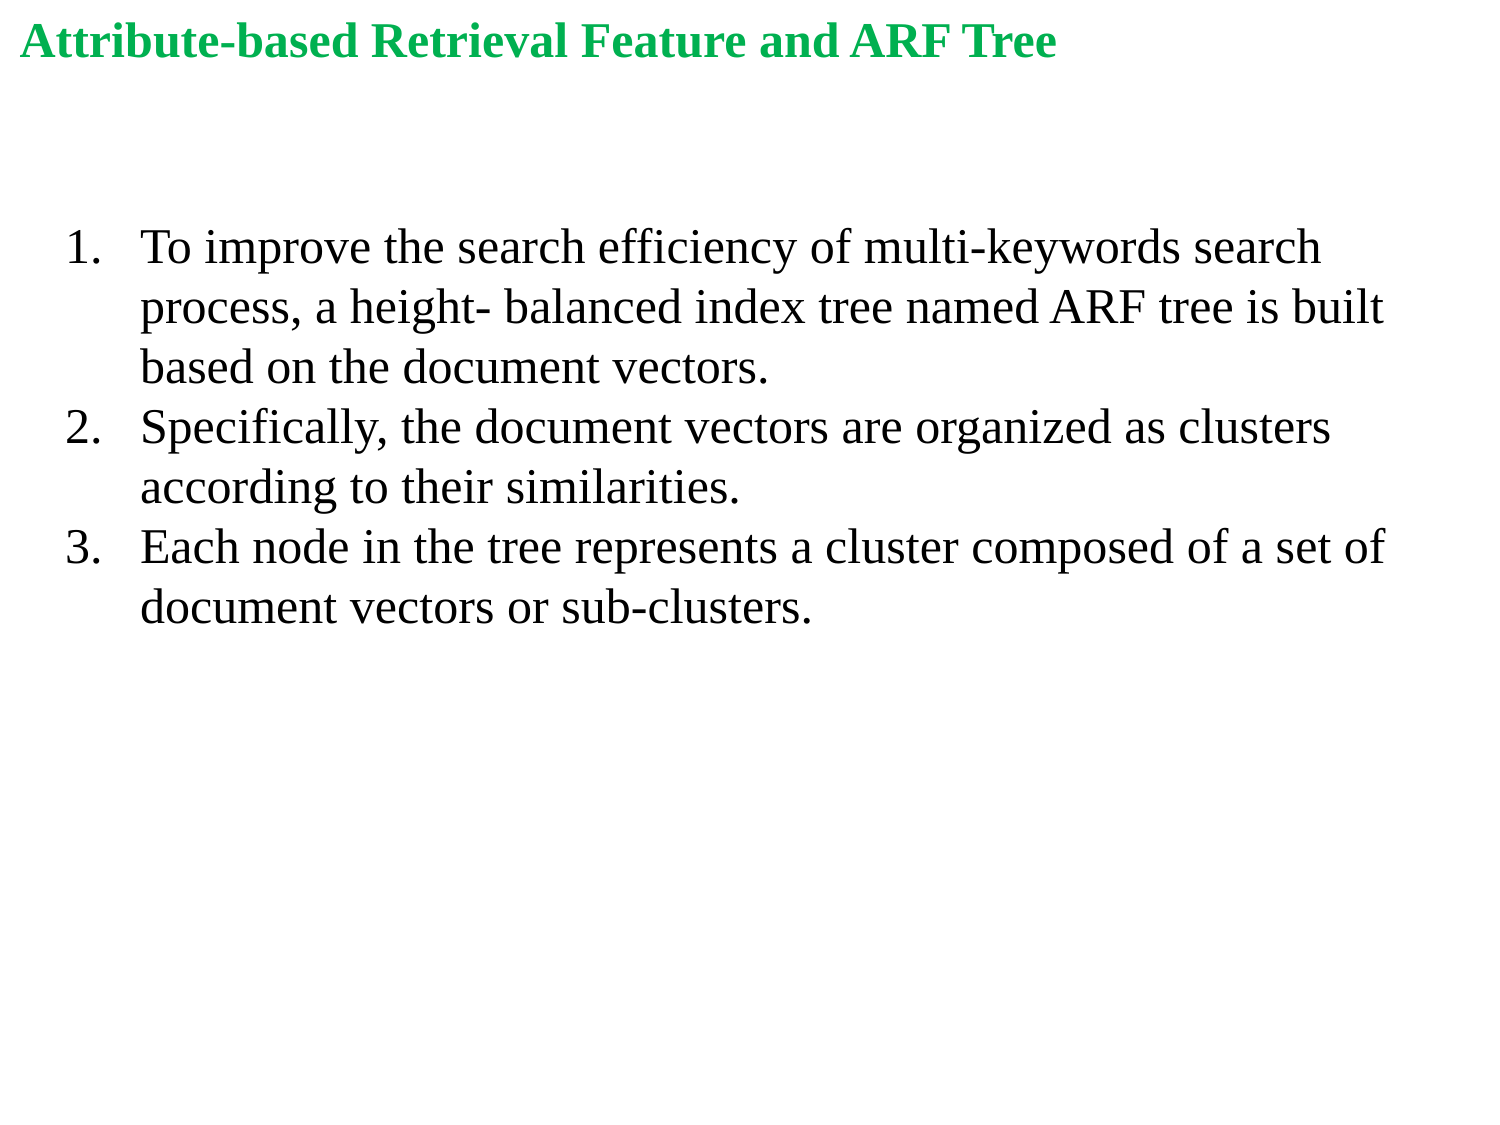

Attribute-based Retrieval Feature and ARF Tree
To improve the search efficiency of multi-keywords search process, a height- balanced index tree named ARF tree is built based on the document vectors.
Specifically, the document vectors are organized as clusters according to their similarities.
Each node in the tree represents a cluster composed of a set of document vectors or sub-clusters.